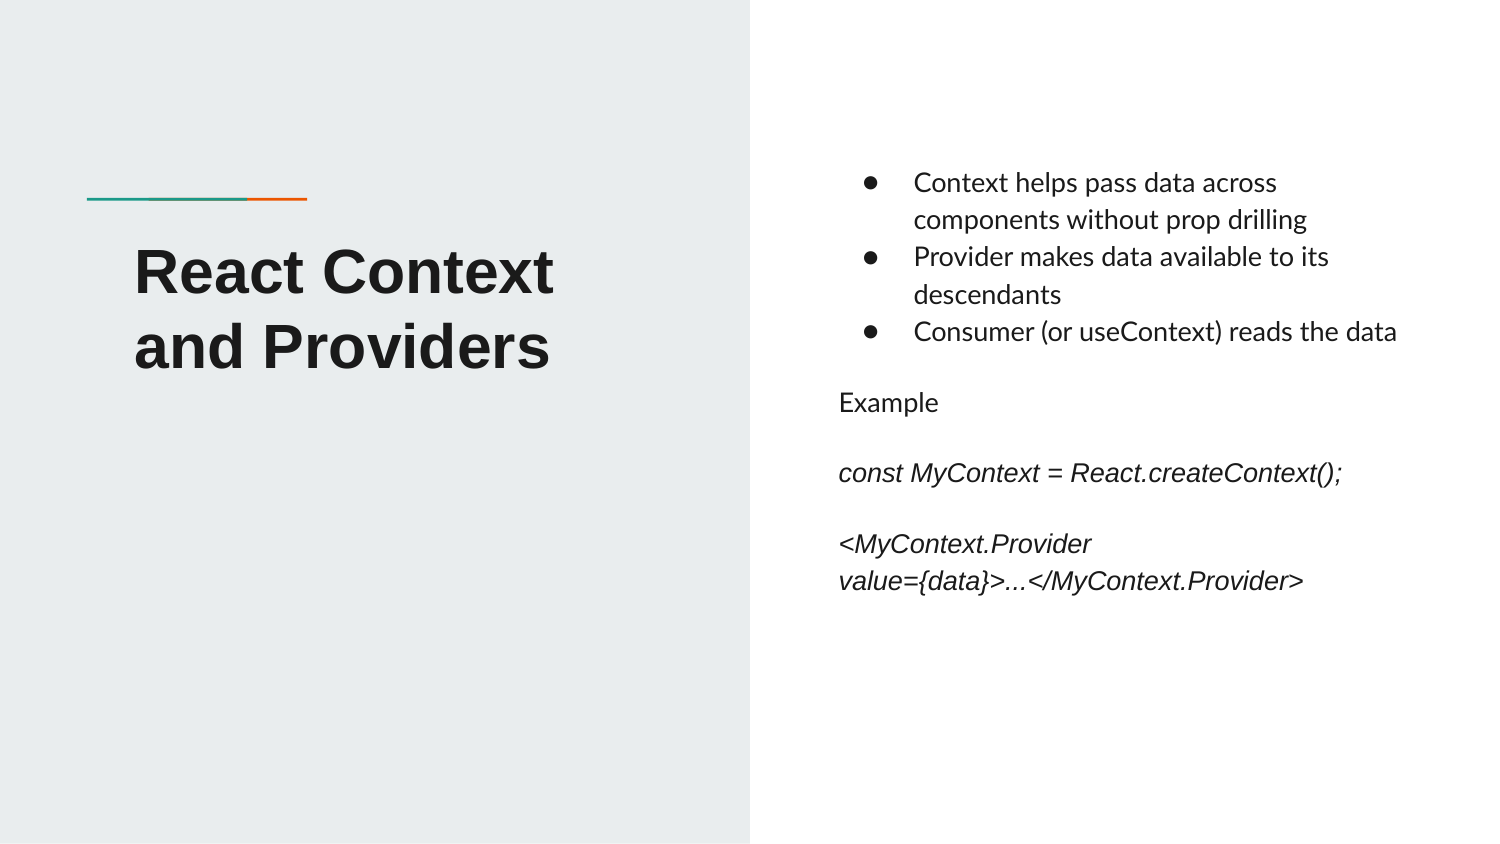

Context helps pass data across components without prop drilling
Provider makes data available to its descendants
Consumer (or useContext) reads the data
Example
const MyContext = React.createContext();
<MyContext.Provider value={data}>...</MyContext.Provider>
# React Context and Providers